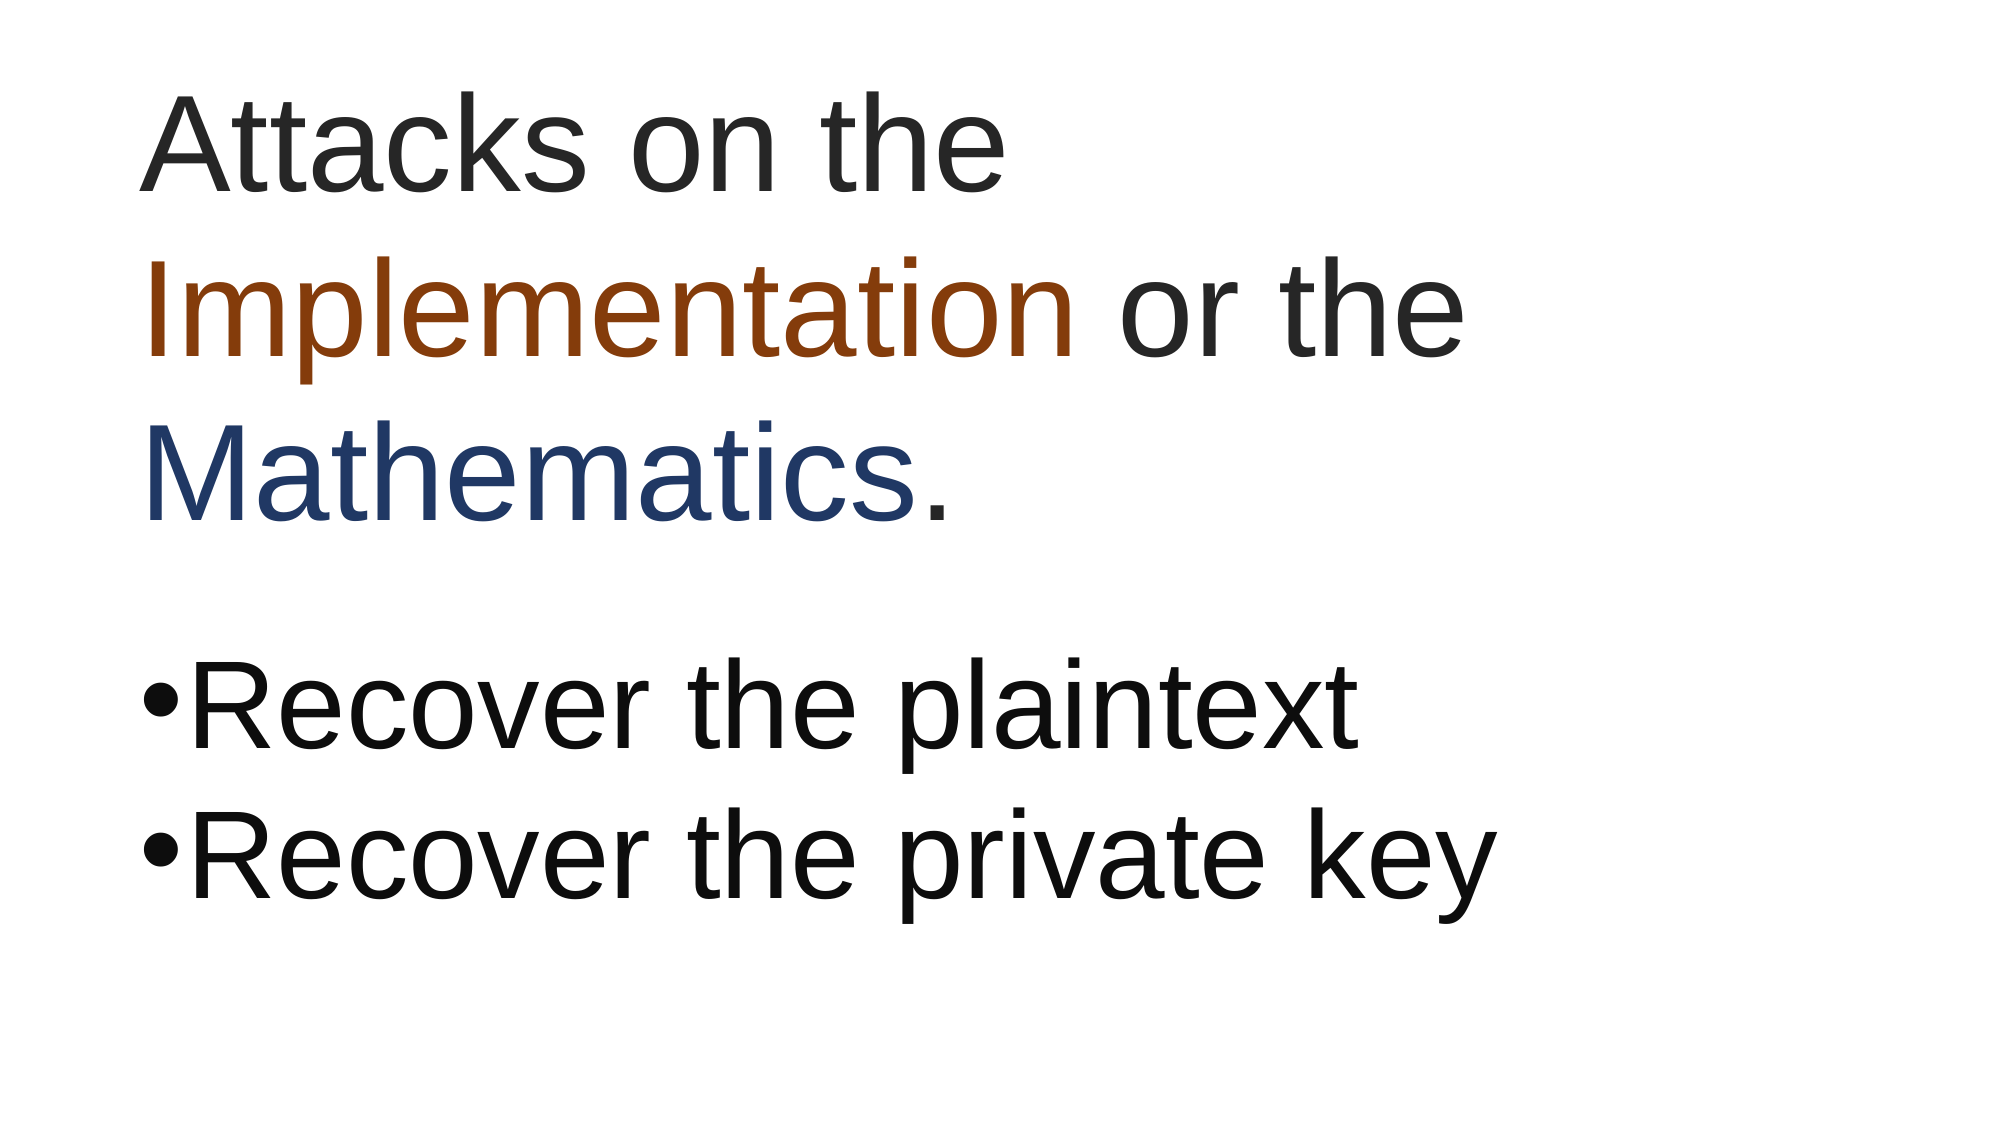

Attacks on the Implementation or the Mathematics.
Recover the plaintext
Recover the private key